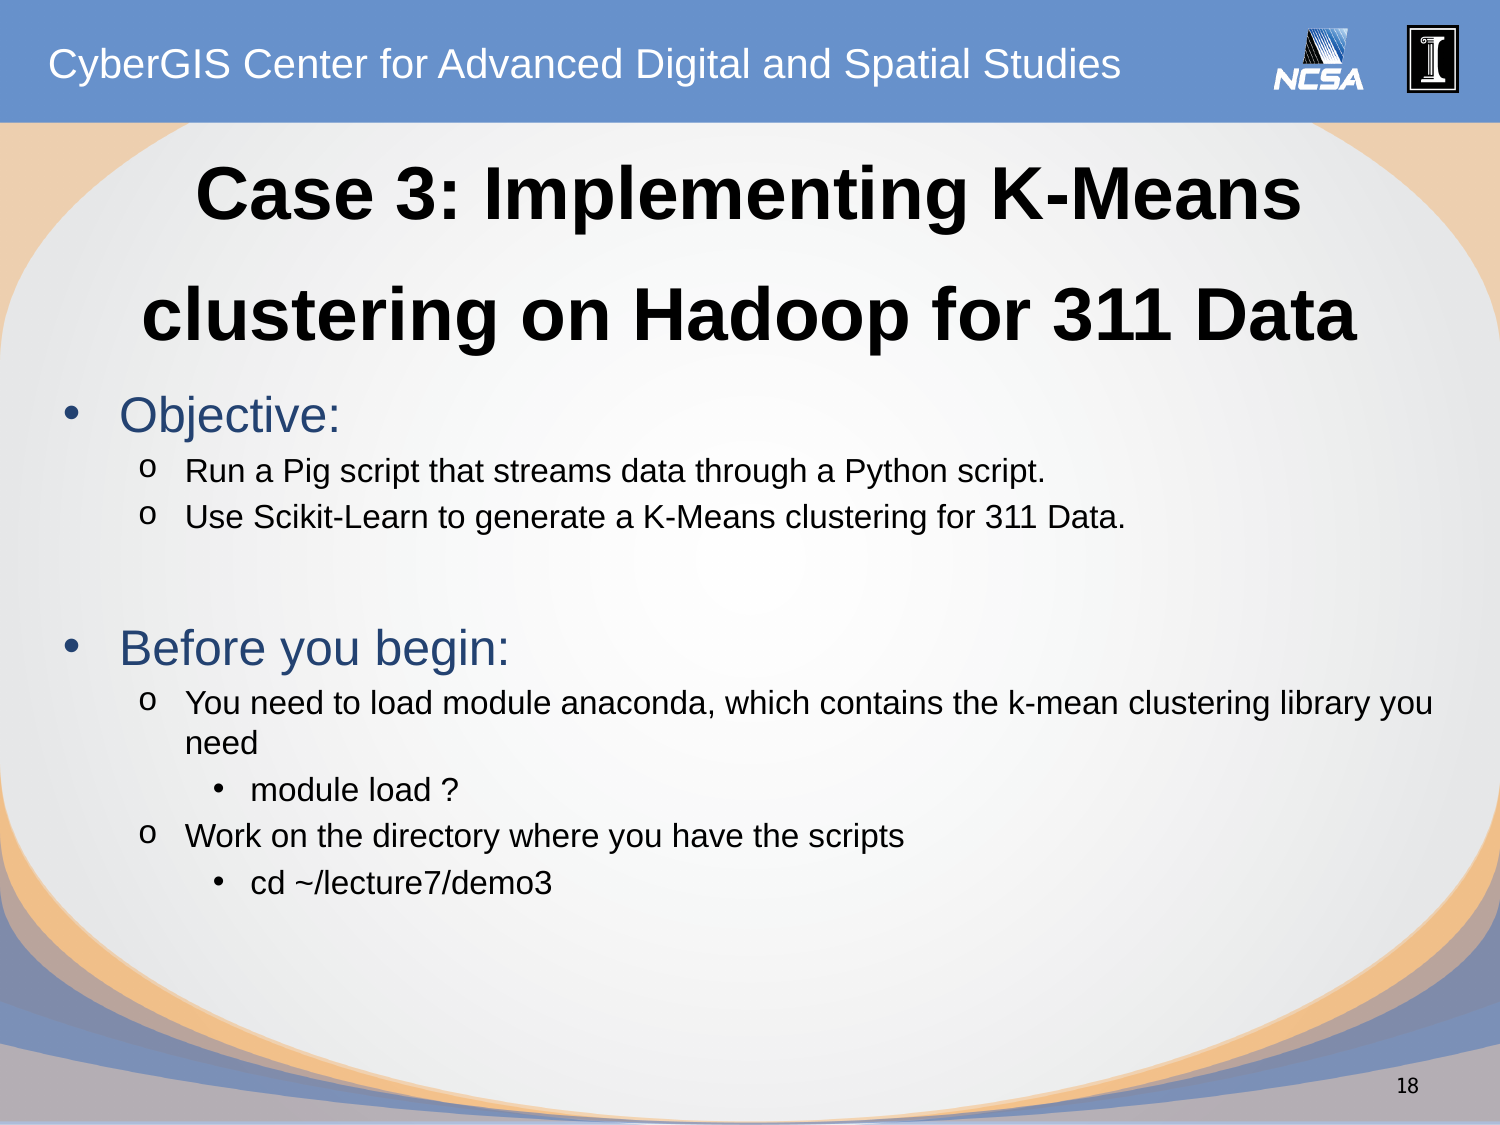

# Case 3: Implementing K-Means clustering on Hadoop for 311 Data
Objective:
Run a Pig script that streams data through a Python script.
Use Scikit-Learn to generate a K-Means clustering for 311 Data.

Before you begin:
You need to load module anaconda, which contains the k-mean clustering library you need
module load ?
Work on the directory where you have the scripts
cd ~/lecture7/demo3

18